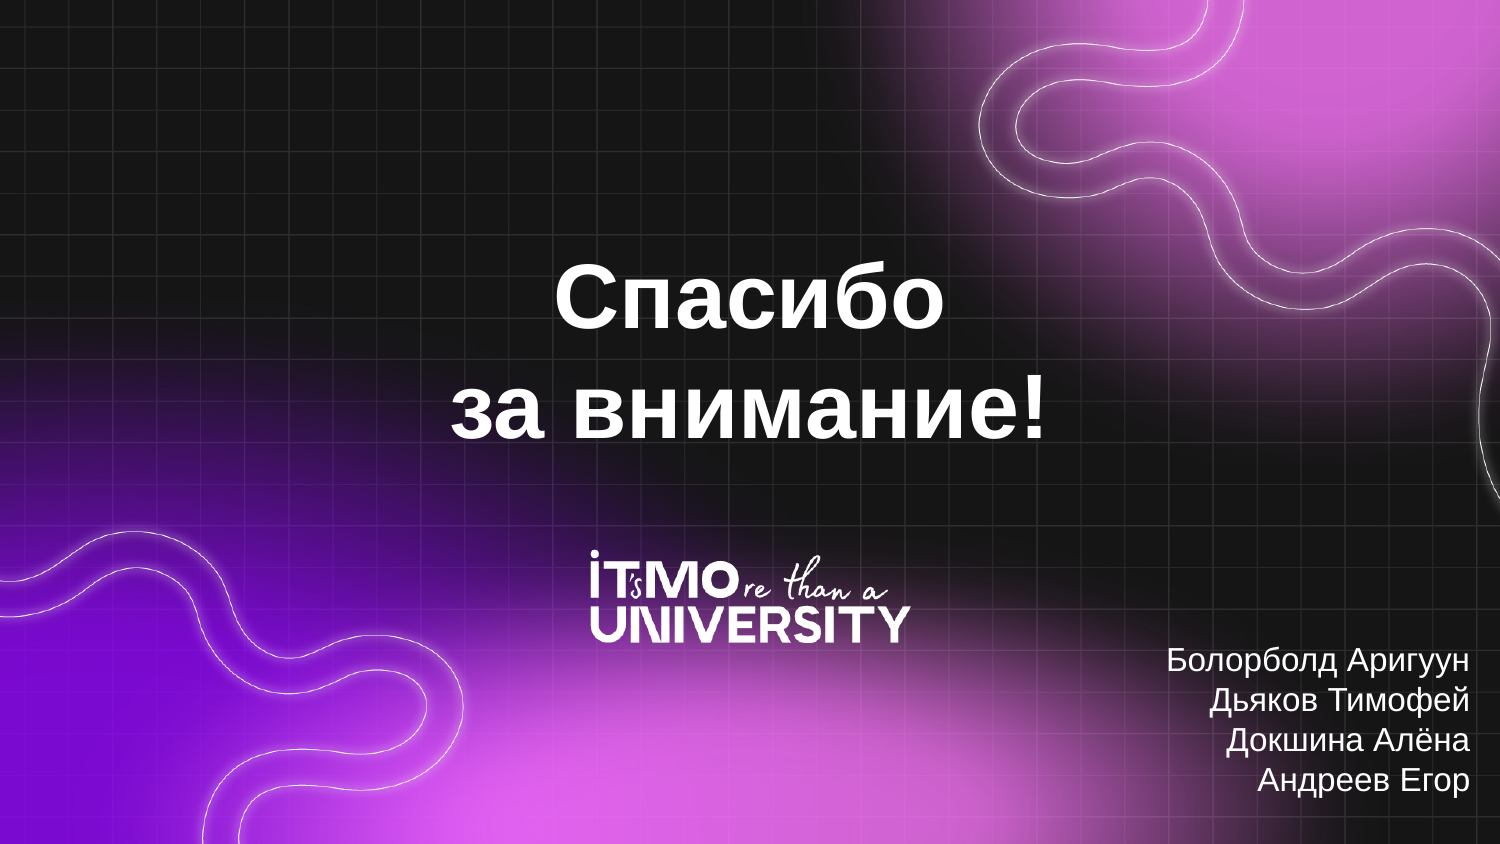

# Спасибо за внимание!
Болорболд Аригуун
Дьяков Тимофей
Докшина Алёна
Андреев Егор